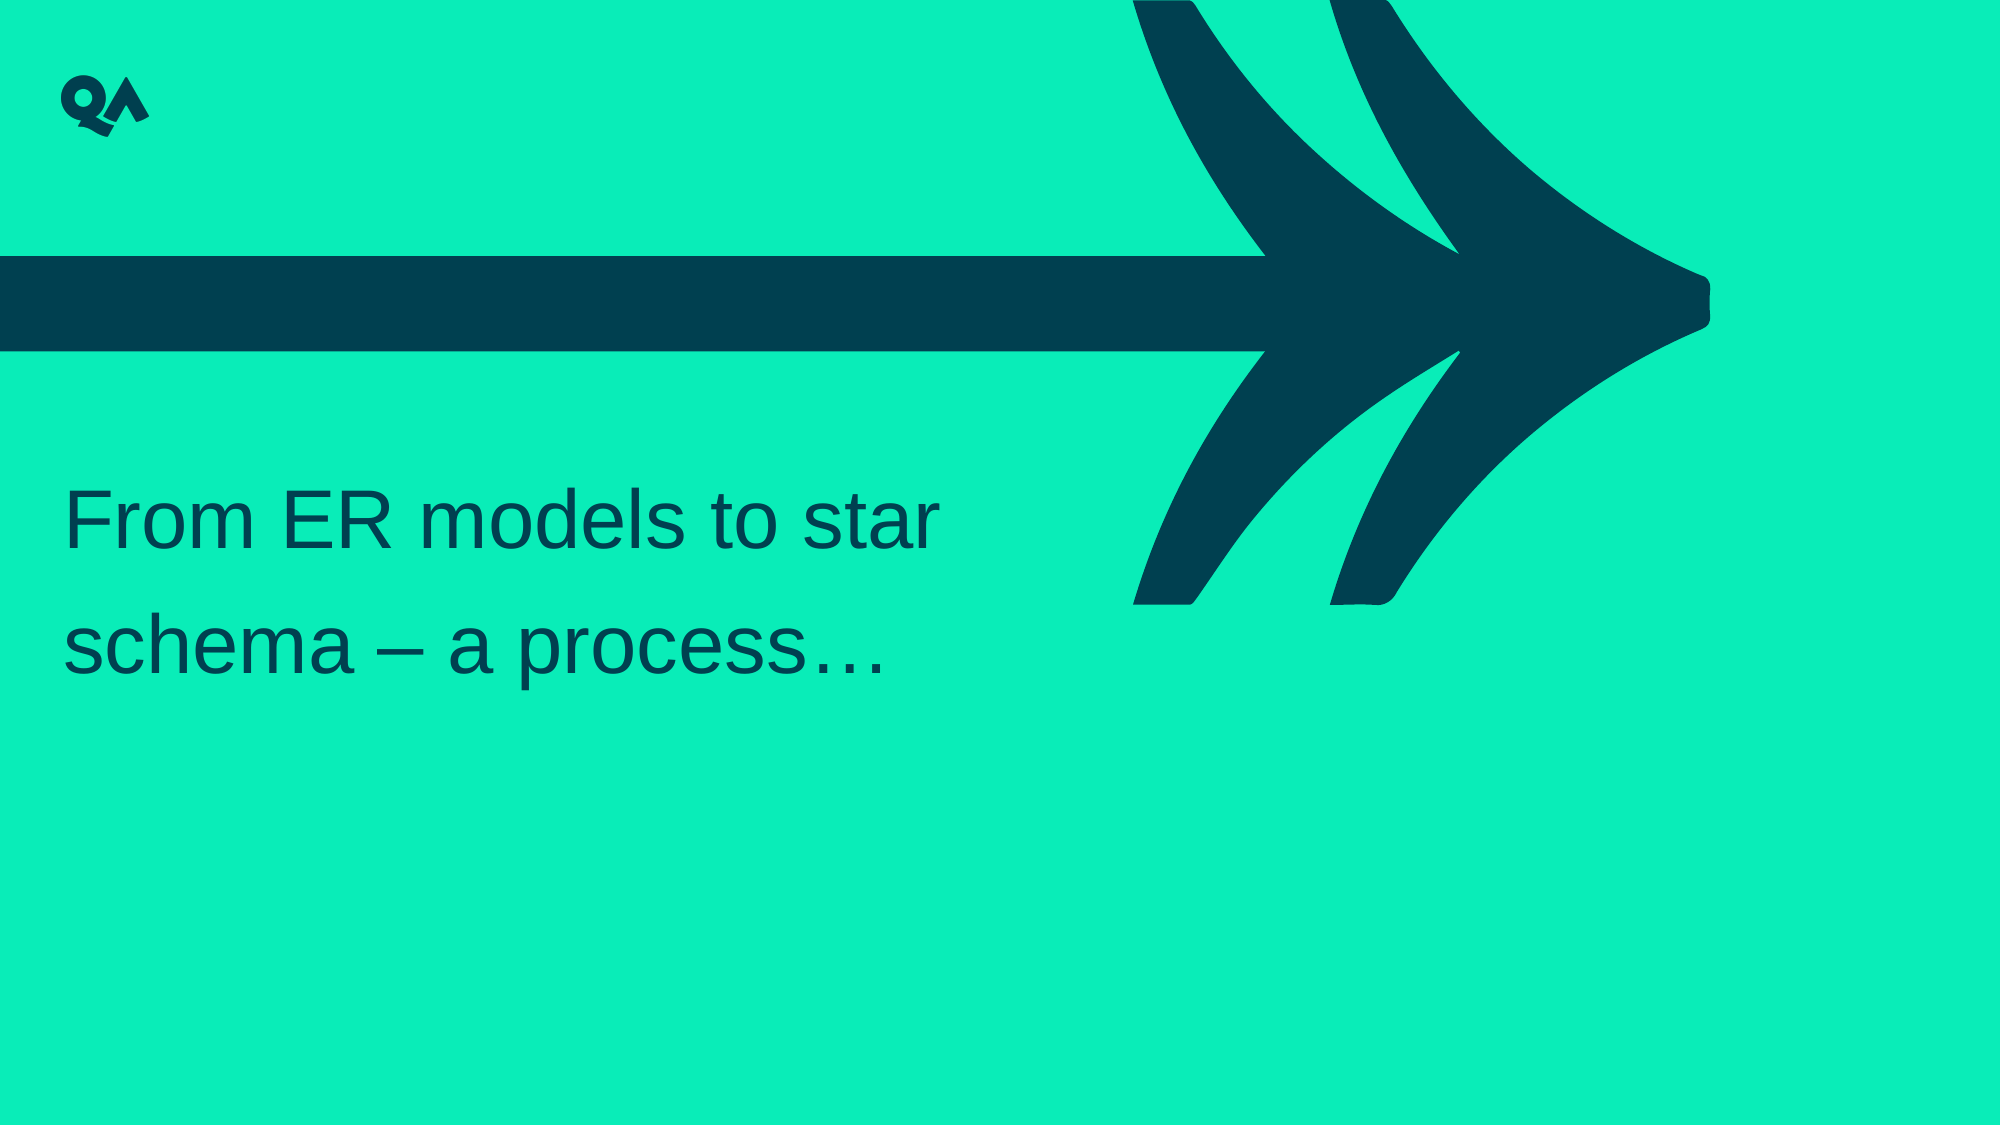

# From ER models to star schema – a process…